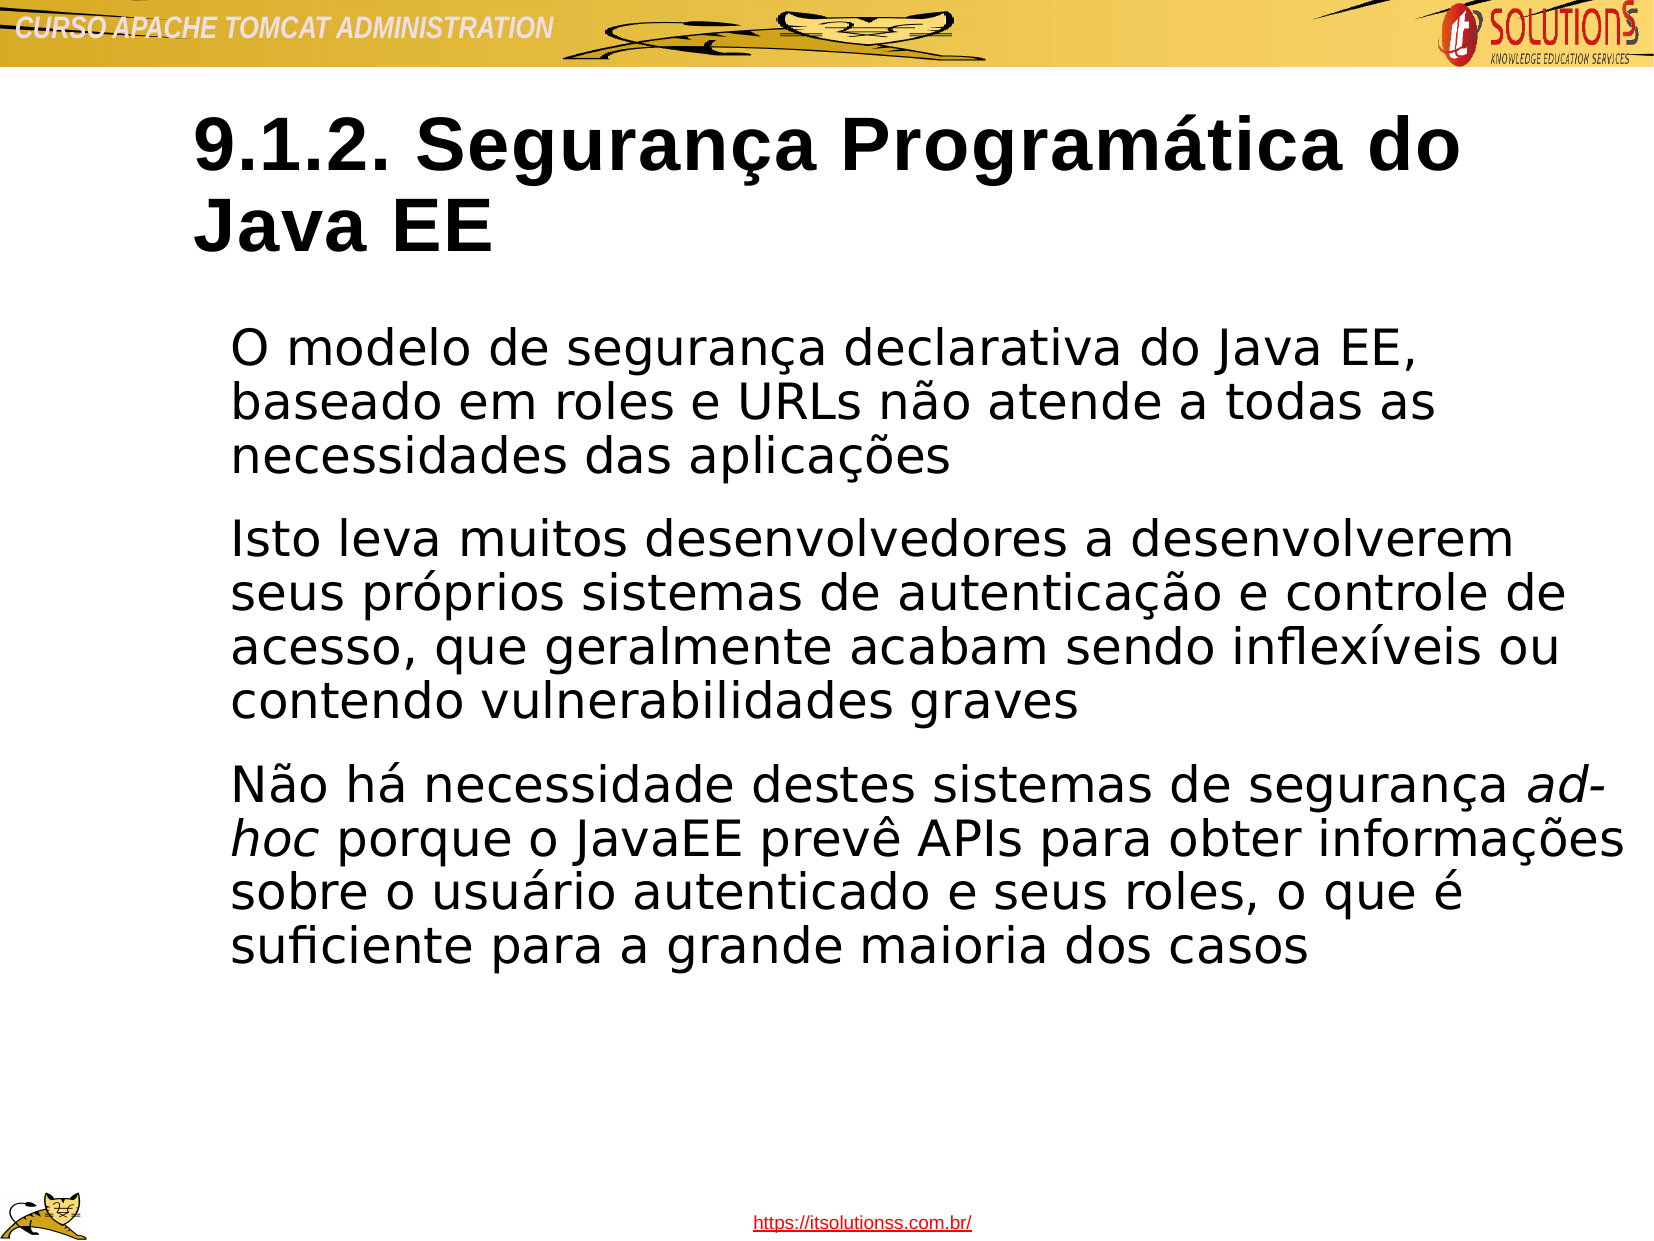

9.1.2. Segurança Programática do Java EE
O modelo de segurança declarativa do Java EE, baseado em roles e URLs não atende a todas as necessidades das aplicações
Isto leva muitos desenvolvedores a desenvolverem seus próprios sistemas de autenticação e controle de acesso, que geralmente acabam sendo inflexíveis ou contendo vulnerabilidades graves
Não há necessidade destes sistemas de segurança ad-hoc porque o JavaEE prevê APIs para obter informações sobre o usuário autenticado e seus roles, o que é suficiente para a grande maioria dos casos